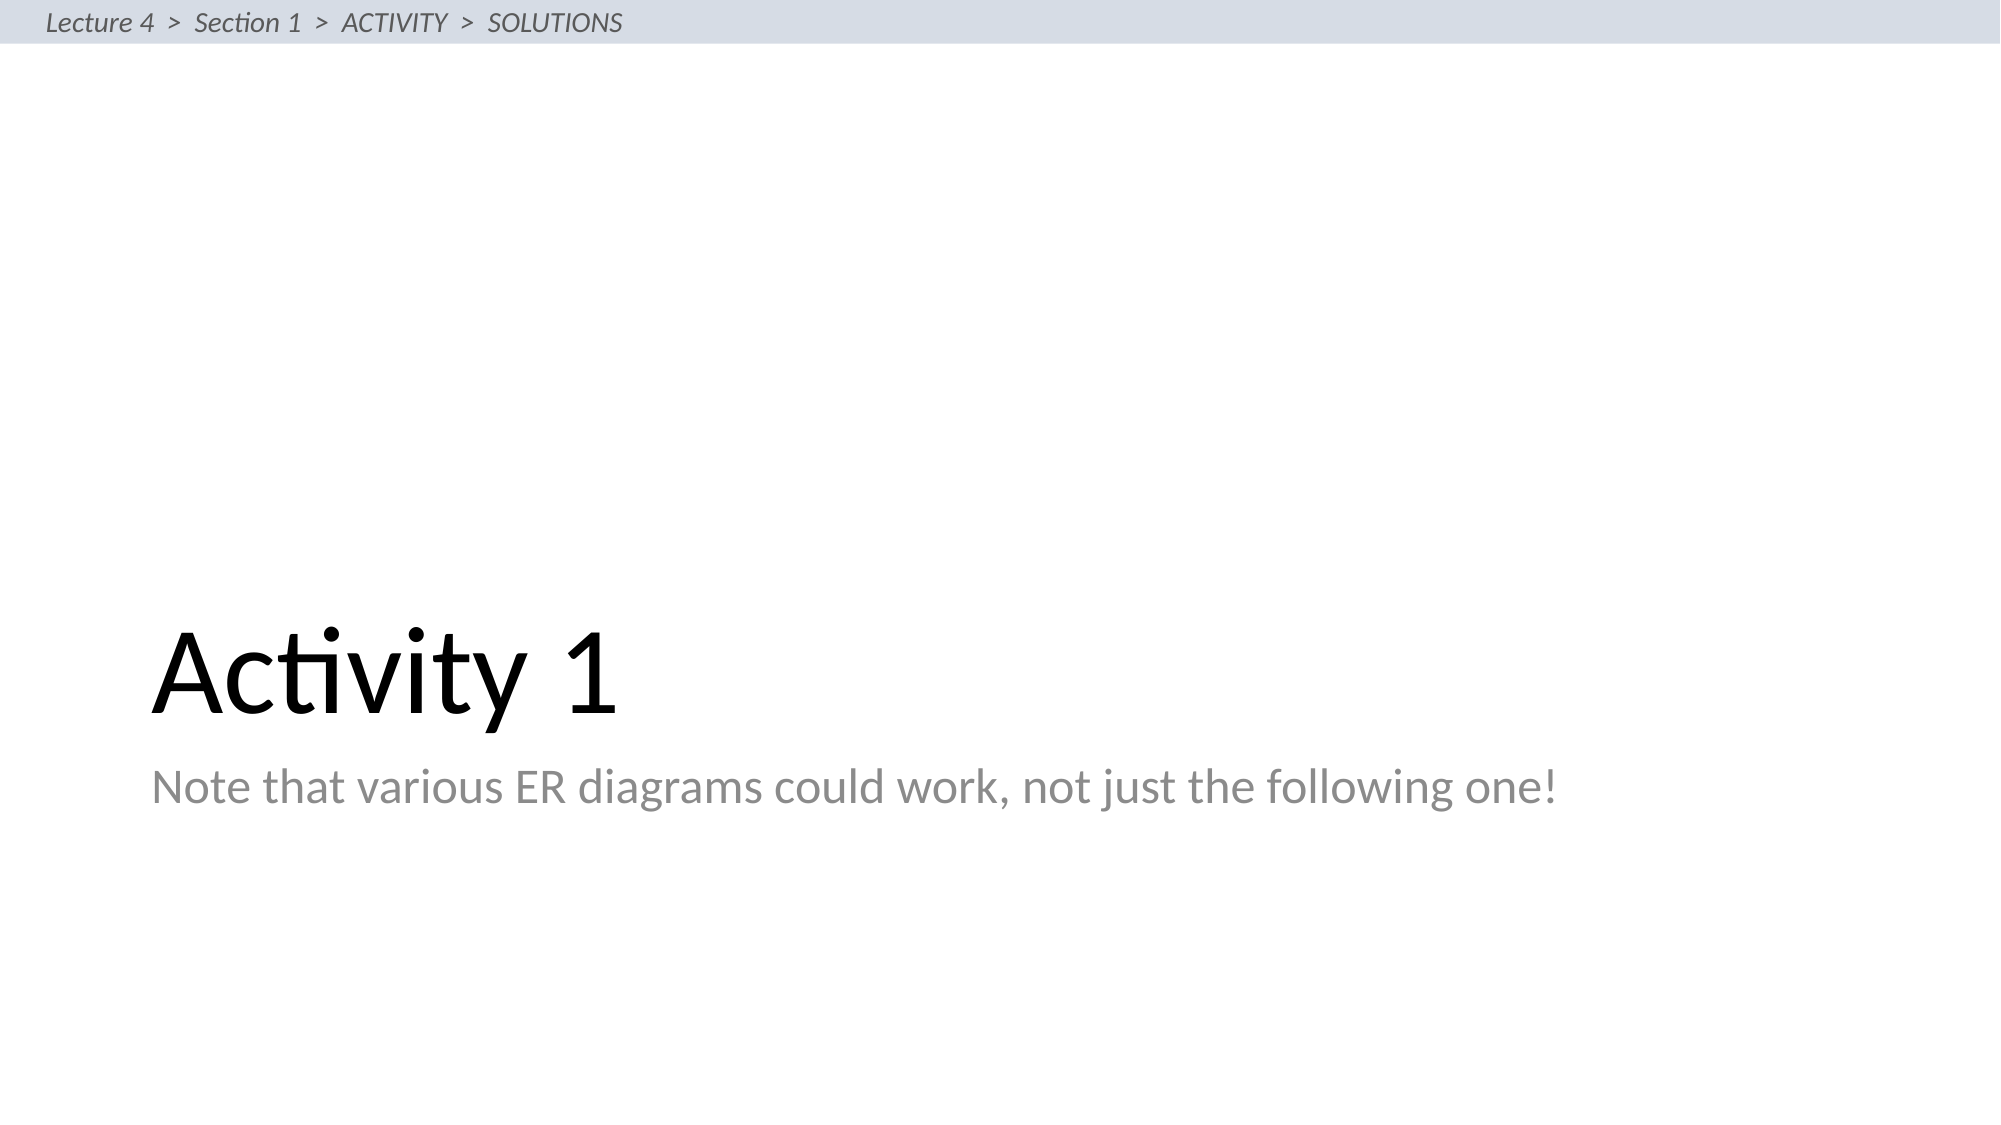

Lecture 4  >  Section 1  >  ACTIVITY  >  SOLUTIONS
# Activity 1
Note that various ER diagrams could work, not just the following one!